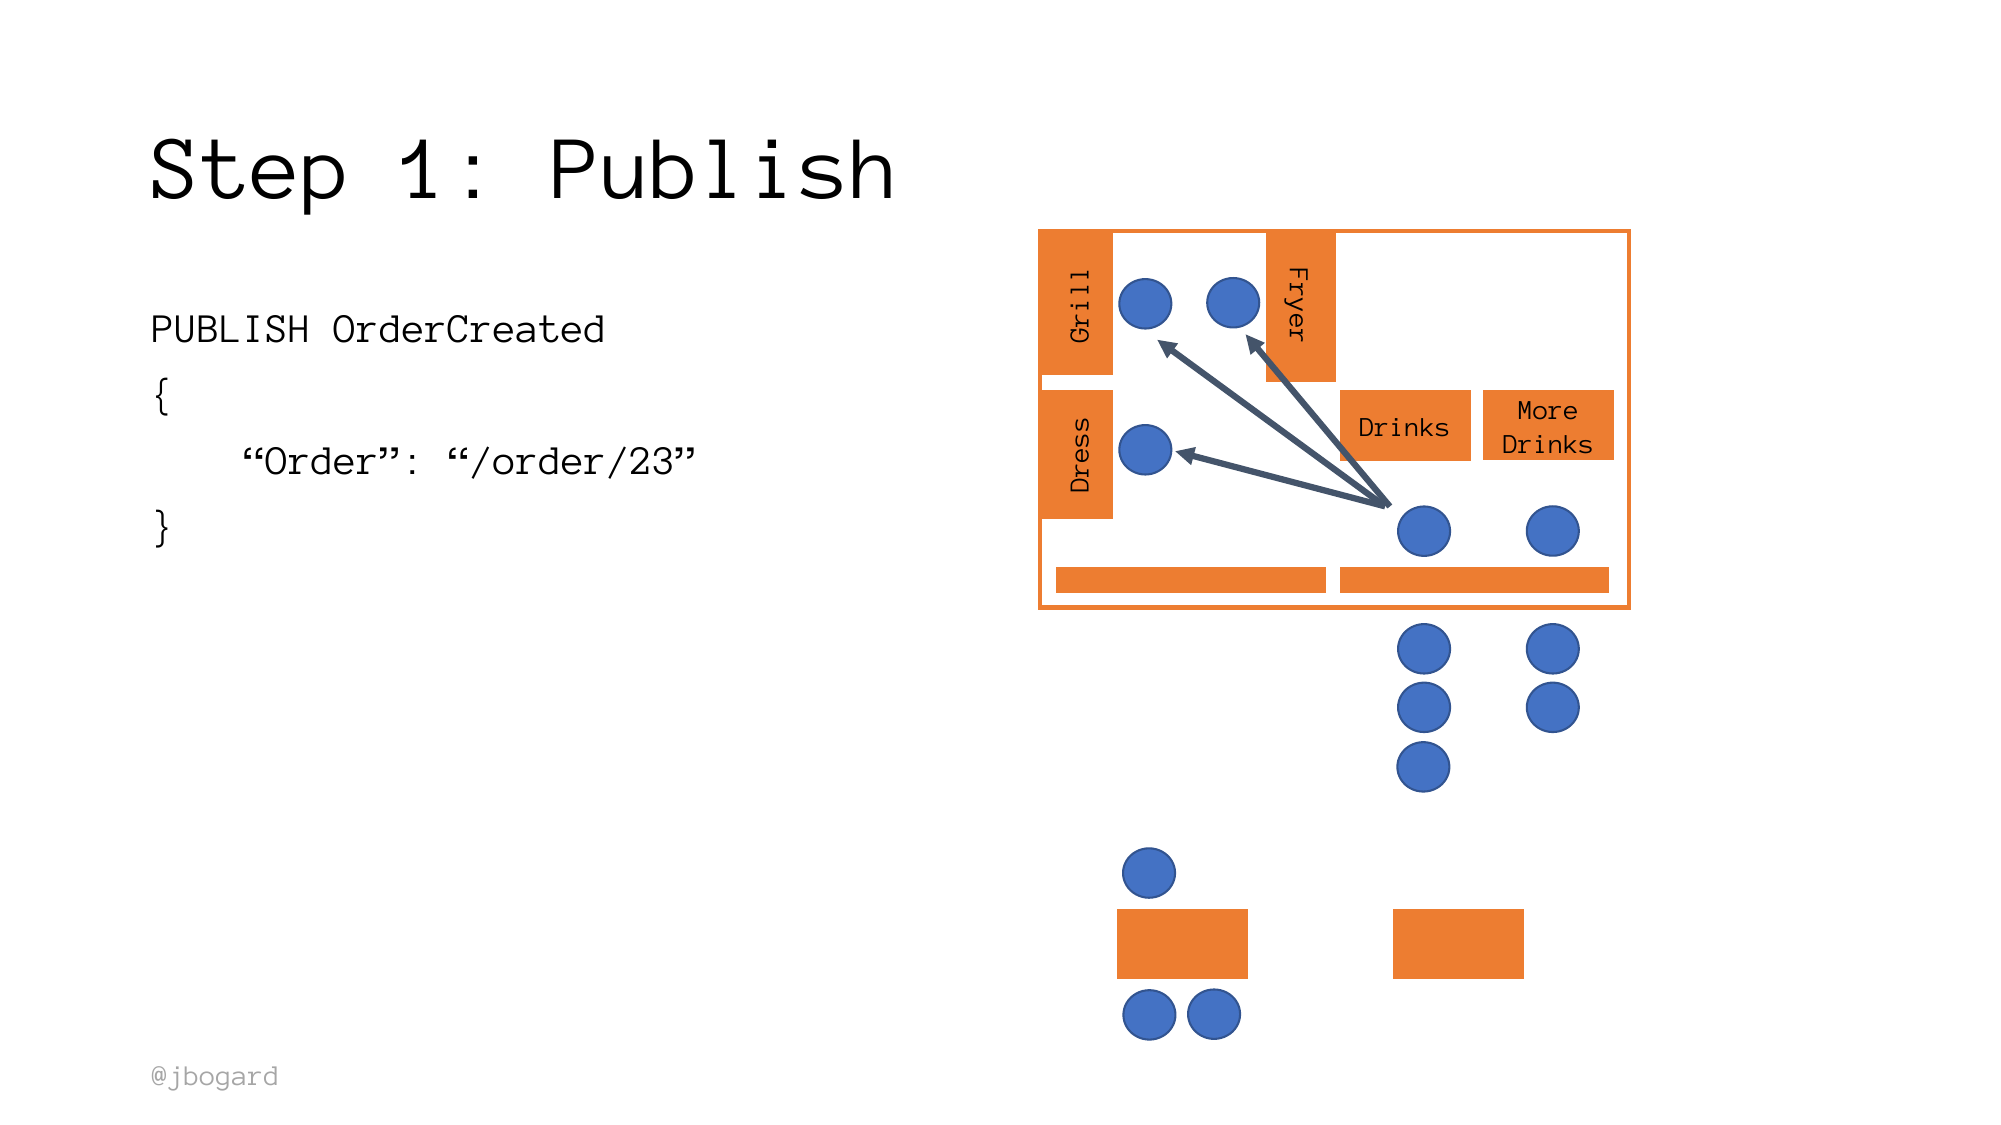

# Step 1: Publish

Grill
Fryer

PUBLISH OrderCreated
{
    “Order”: “/order/23”
}

More Drinks
Drinks
Dress